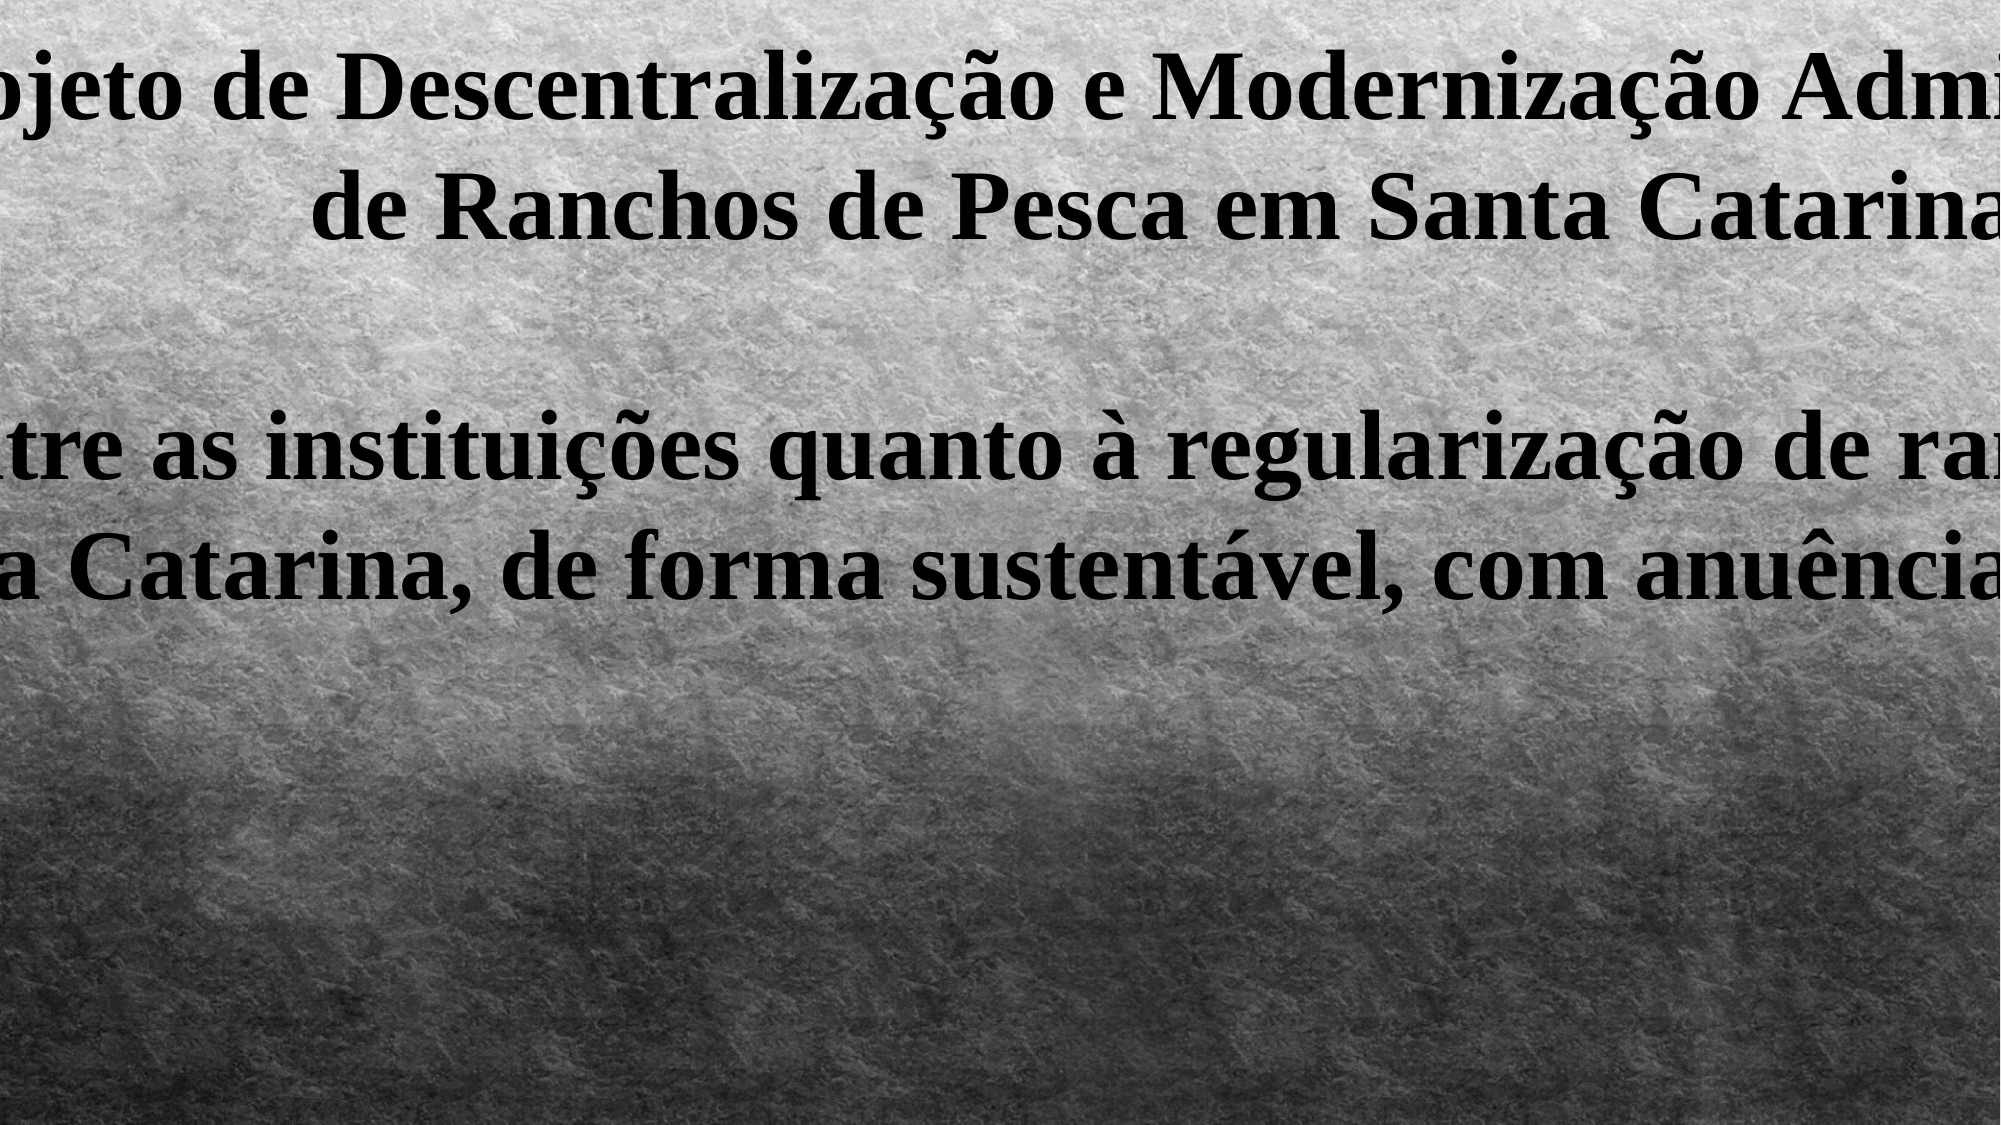

Projeto de Descentralização e Modernização Administrativa
de Ranchos de Pesca em Santa Catarina

Visa regulamentar os procedimentos entre as instituições quanto à regularização de ranchos, para pescadores artesanais/profissionais
 de Comunidades Tradicionais em Santa Catarina, de forma sustentável, com anuência dos Municípios